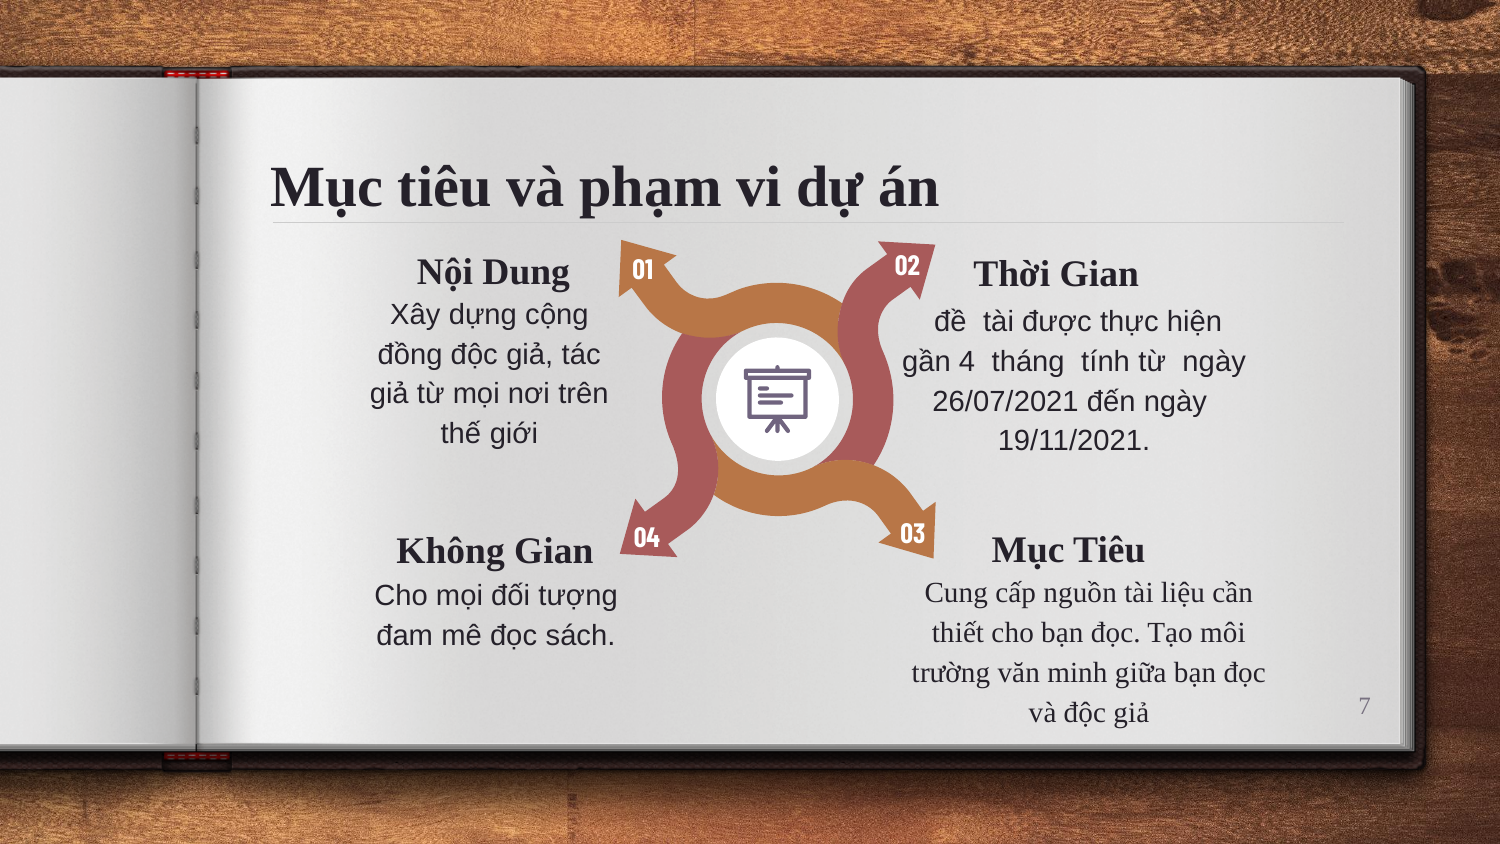

# Mục tiêu và phạm vi dự án

02
01

03
04
Nội Dung
Xây dựng cộng đồng độc giả, tác giả từ mọi nơi trên thế giới
Thời Gian
 đề  tài được thực hiện gần 4  tháng  tính từ  ngày 26/07/2021 đến ngày
19/11/2021.
Mục Tiêu
Cung cấp nguồn tài liệu cần thiết cho bạn đọc. Tạo môi trường văn minh giữa bạn đọc và độc giả
Không Gian
Cho mọi đối tượng đam mê đọc sách.
7